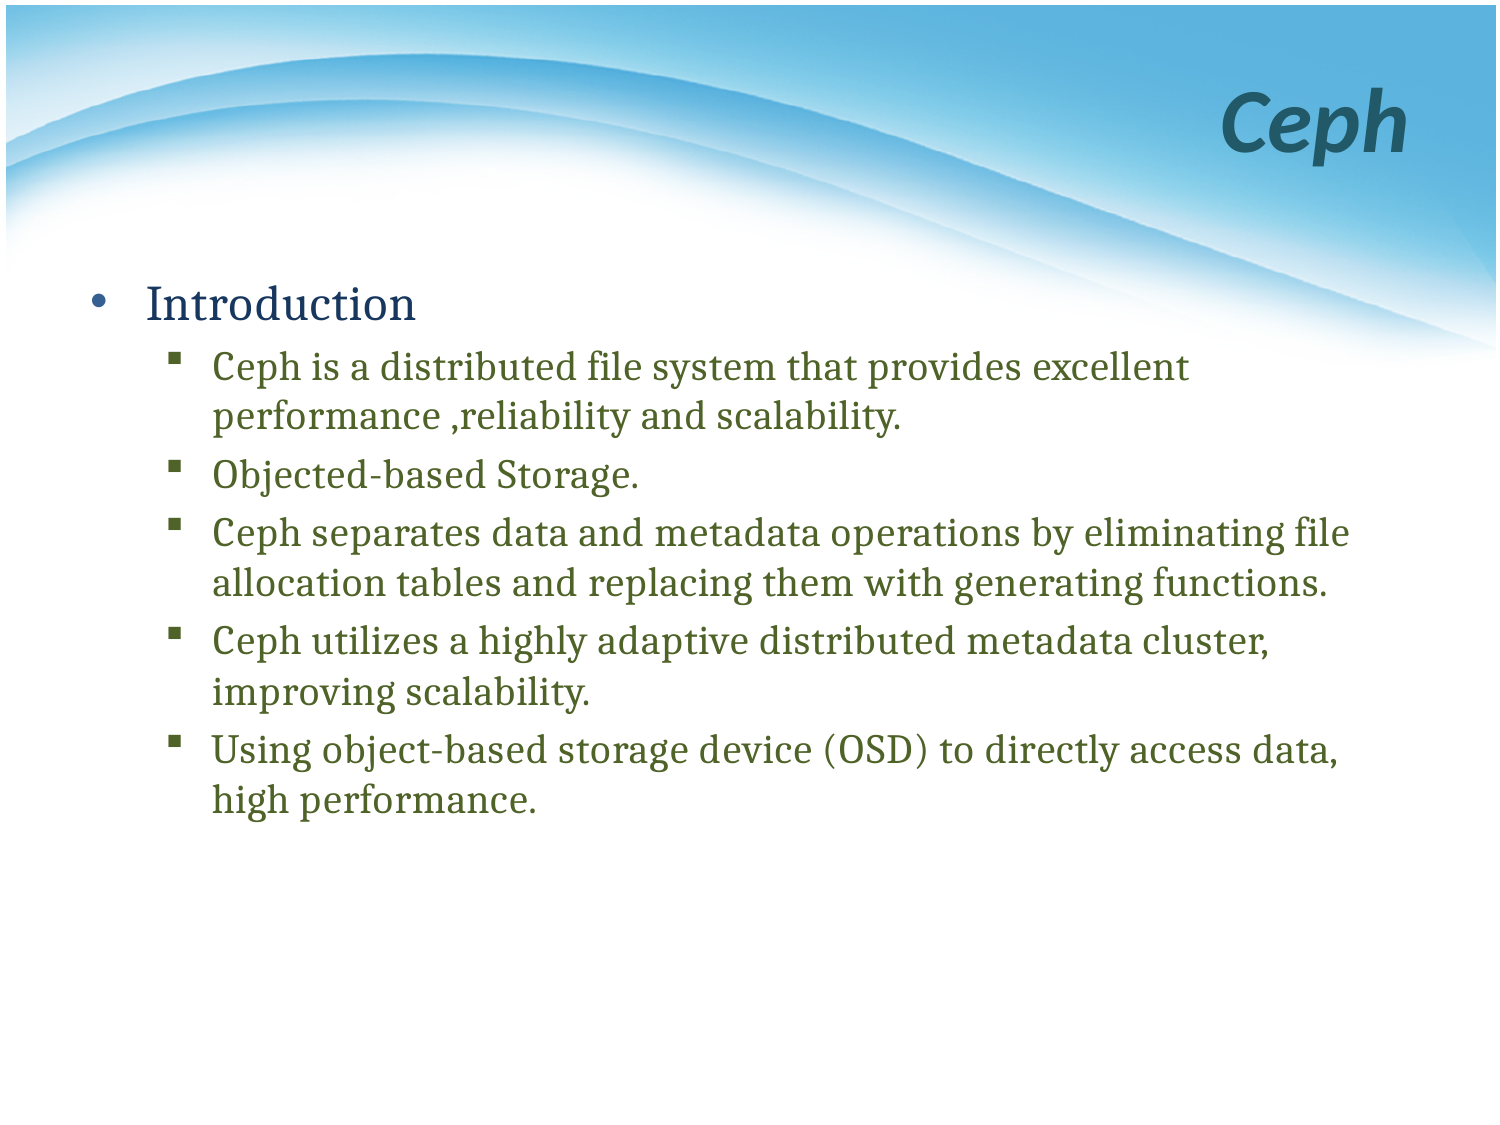

# Ceph
Introduction
Ceph is a distributed file system that provides excellent performance ,reliability and scalability.
Objected-based Storage.
Ceph separates data and metadata operations by eliminating file allocation tables and replacing them with generating functions.
Ceph utilizes a highly adaptive distributed metadata cluster, improving scalability.
Using object-based storage device (OSD) to directly access data, high performance.